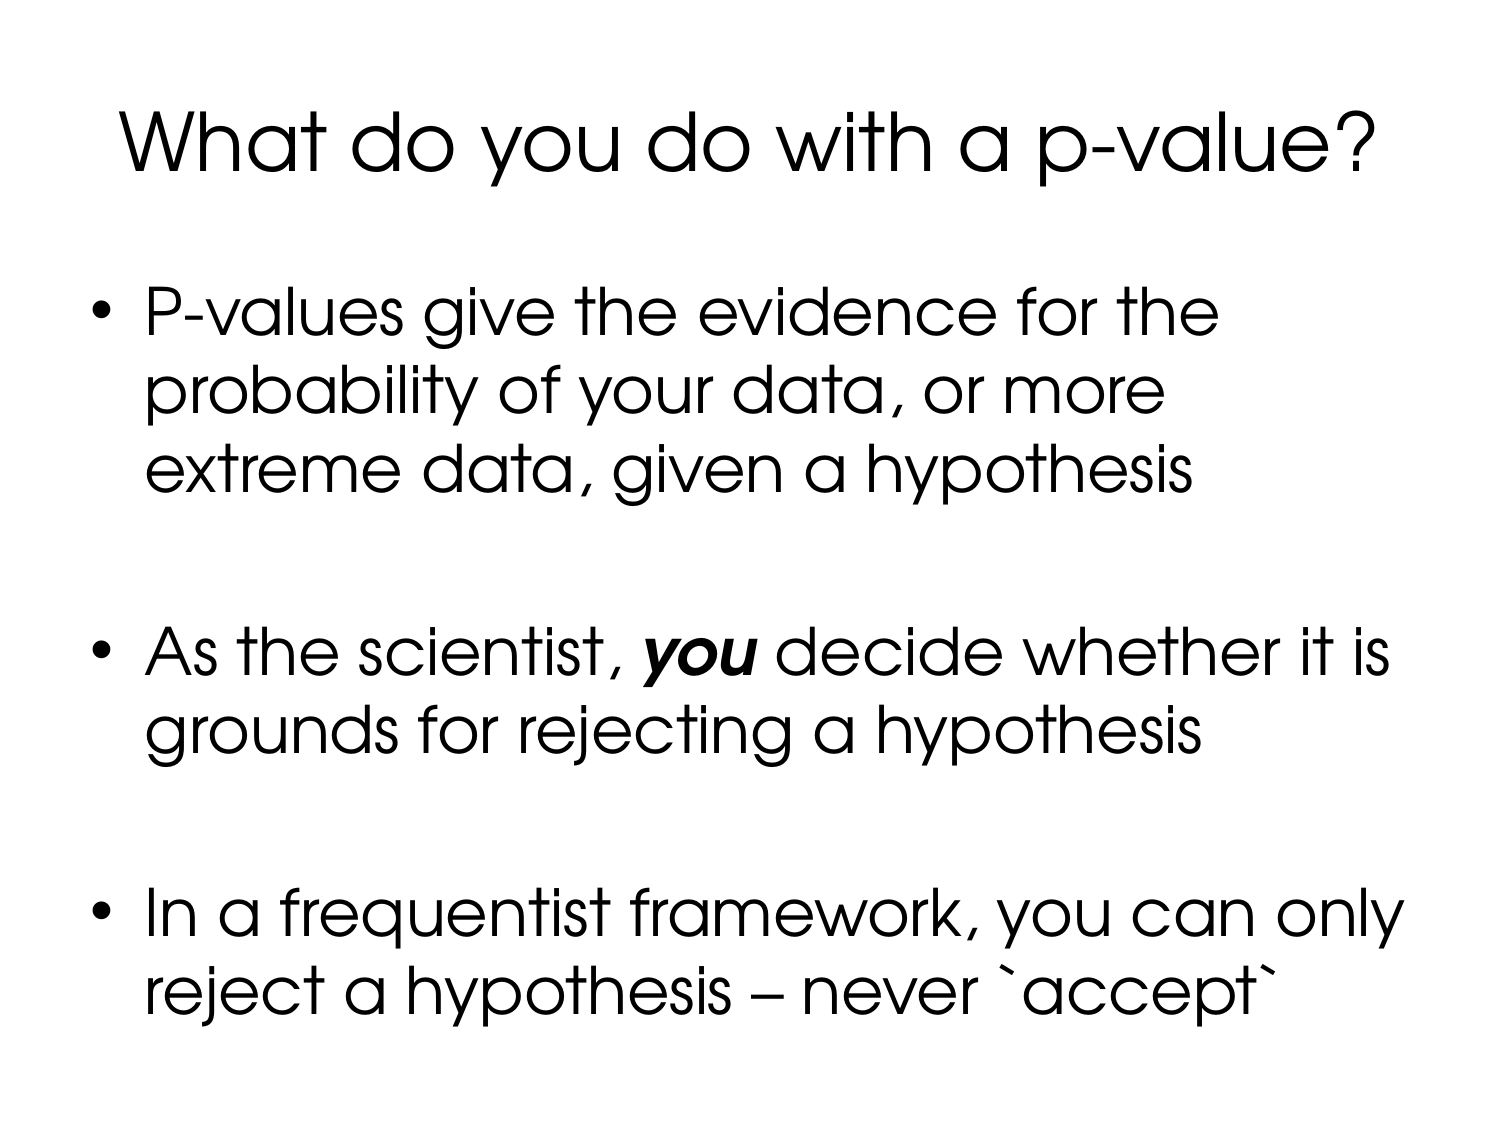

# What do you do with a p-value?
P-values give the evidence for the probability of your data, or more extreme data, given a hypothesis

As the scientist, you decide whether it is grounds for rejecting a hypothesis

In a frequentist framework, you can only reject a hypothesis – never `accept`